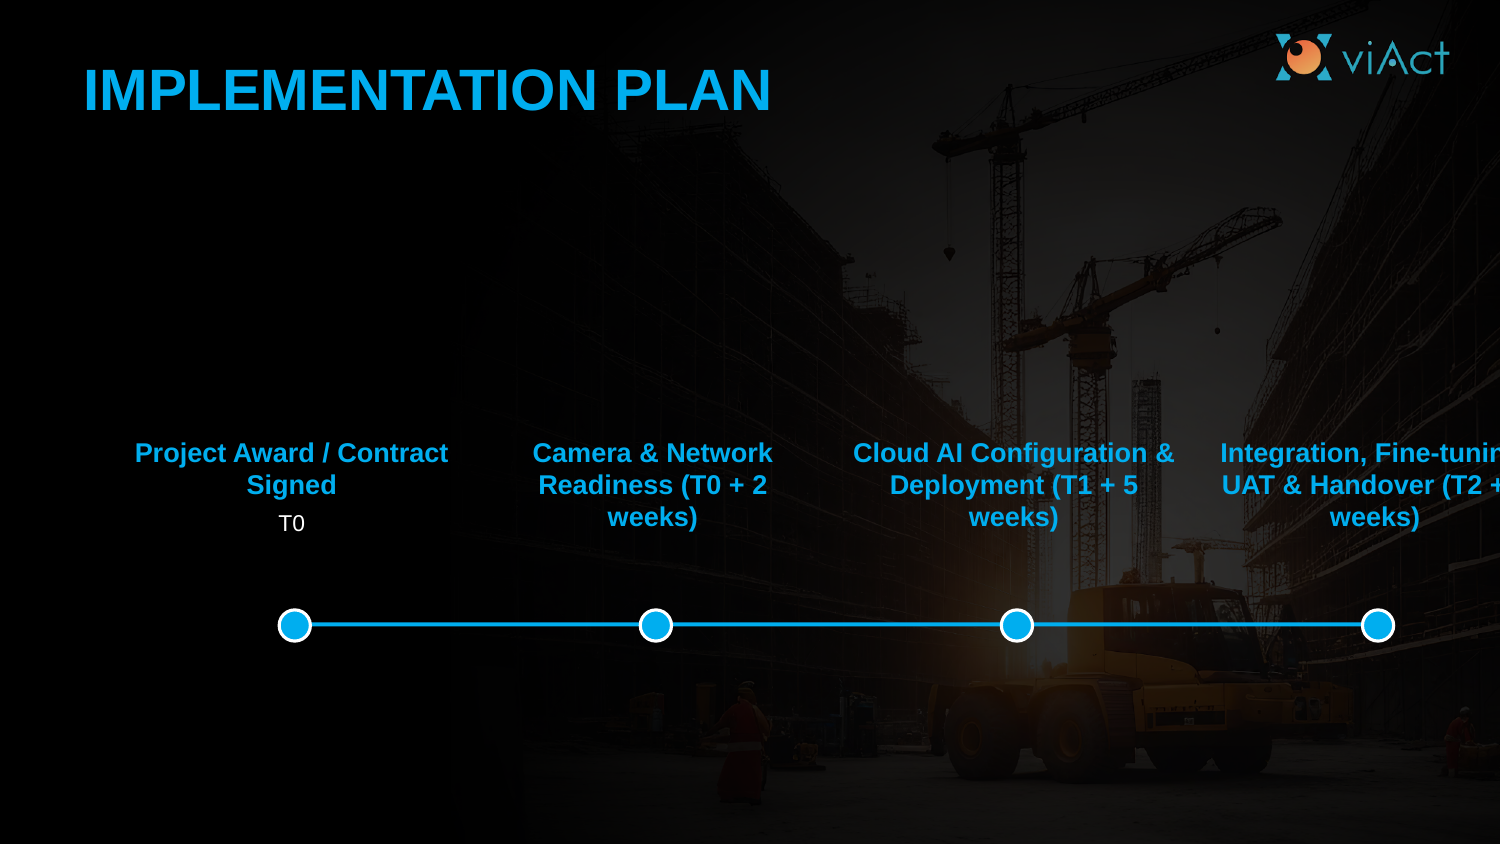

IMPLEMENTATION PLAN
Project Award / Contract Signed
Camera & Network Readiness (T0 + 2 weeks)
Cloud AI Configuration & Deployment (T1 + 5 weeks)
Integration, Fine-tuning, UAT & Handover (T2 + 3 weeks)
T0